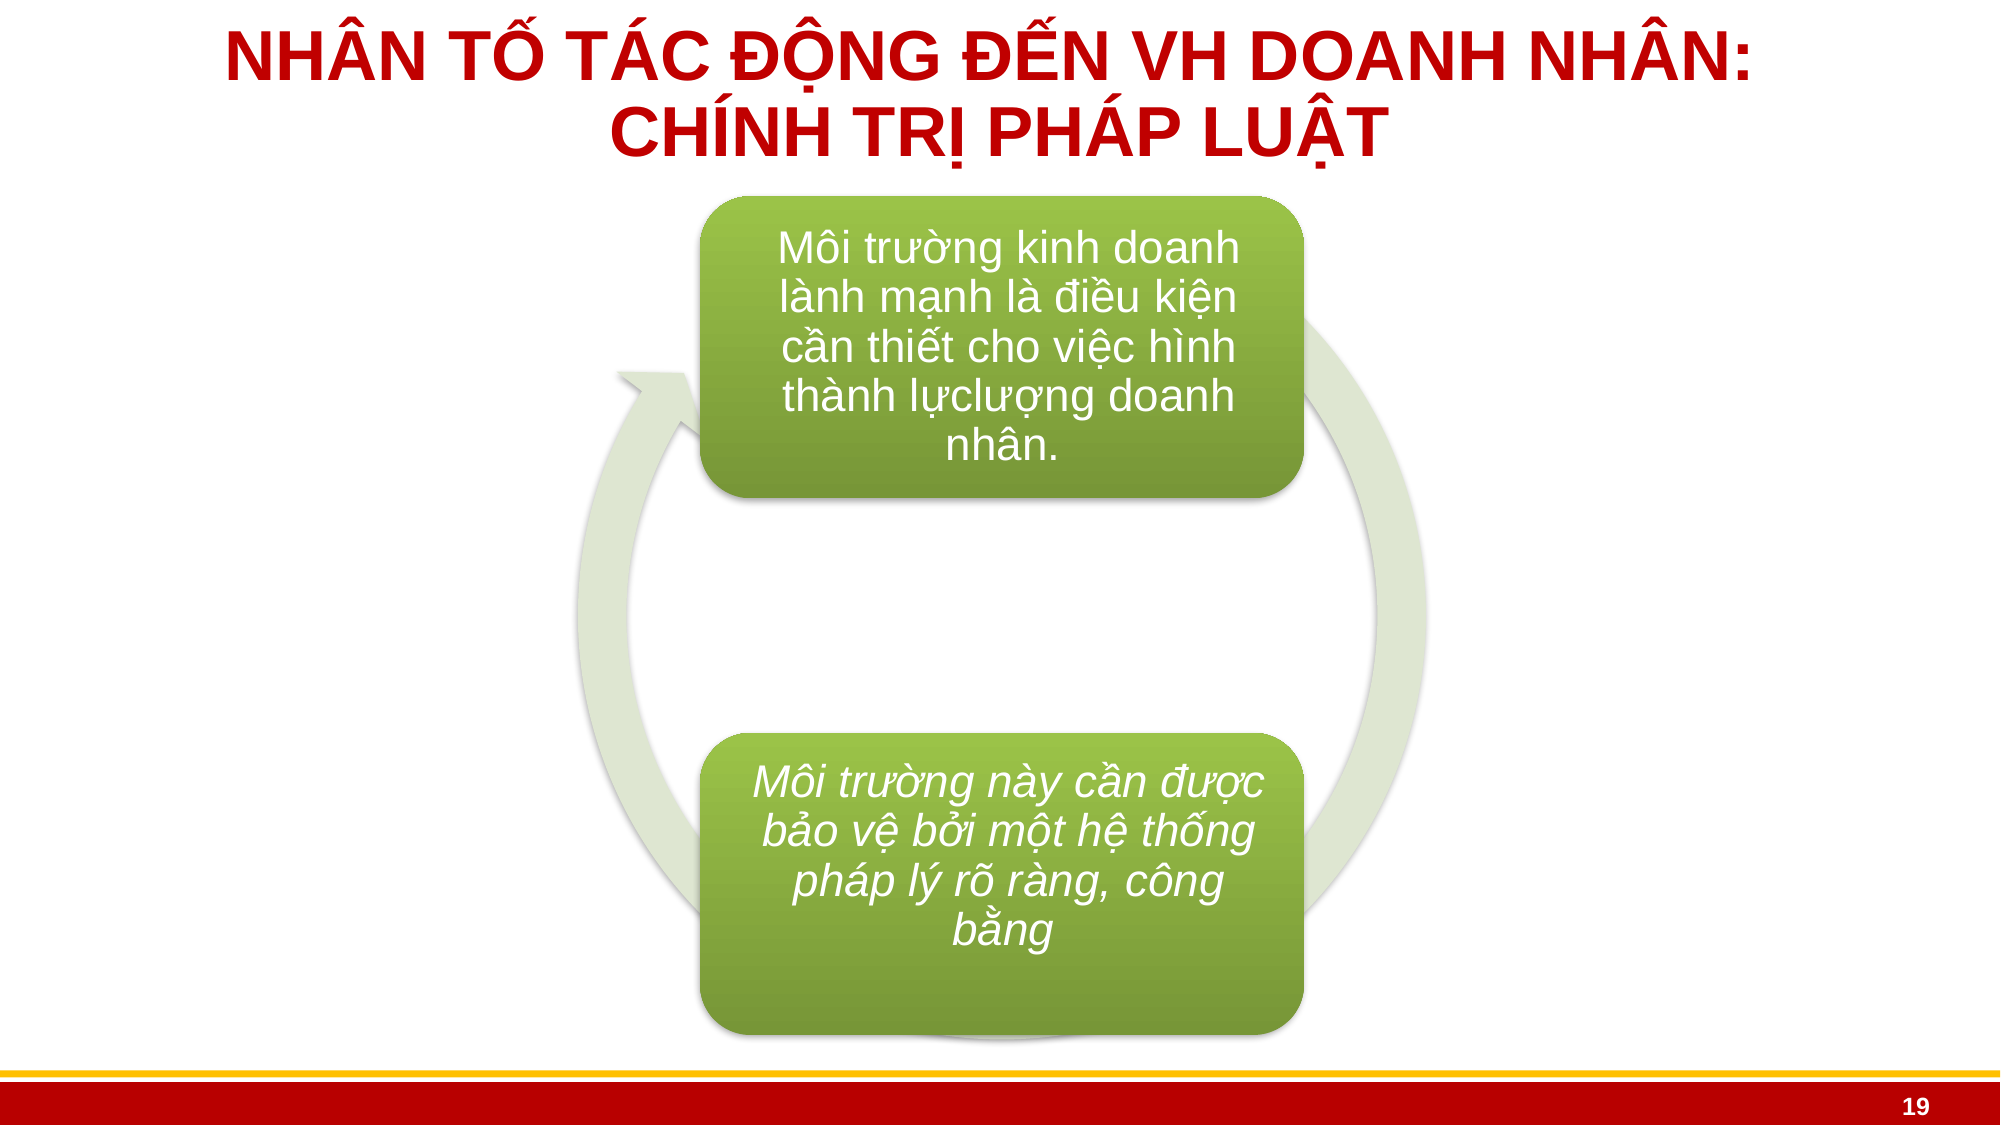

# NHÂN TỐ TÁC ĐỘNG ĐẾN VH DOANH NHÂN: CHÍNH TRỊ PHÁP LUẬT
Môi trường kinh doanh lành mạnh là điều kiện cần thiết cho việc hình thành lựclượng doanh nhân.
Môi trường này cần được bảo vệ bởi một hệ thống pháp lý rõ ràng, công bằng

19